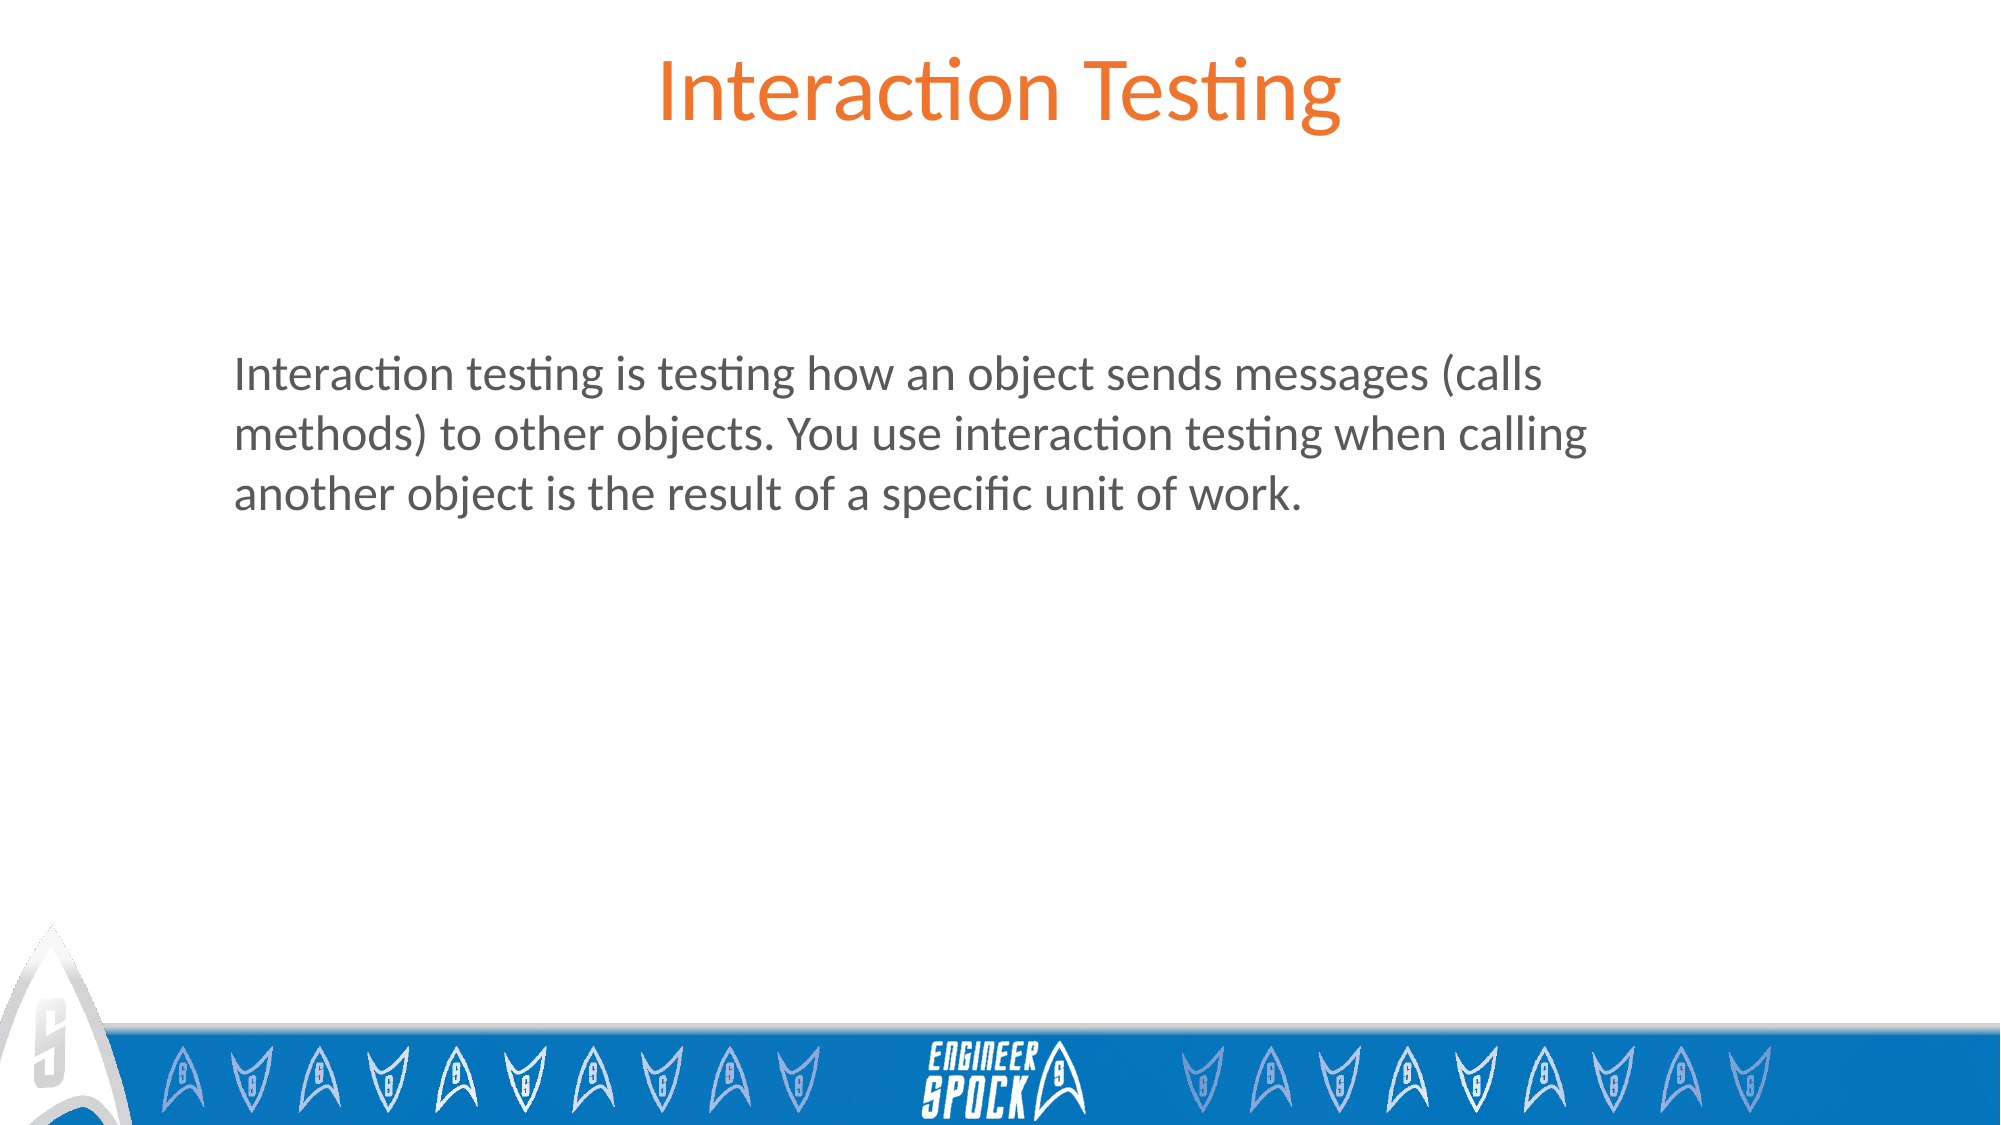

# Interaction Testing
Interaction testing is testing how an object sends messages (calls methods) to other objects. You use interaction testing when calling another object is the result of a specific unit of work.